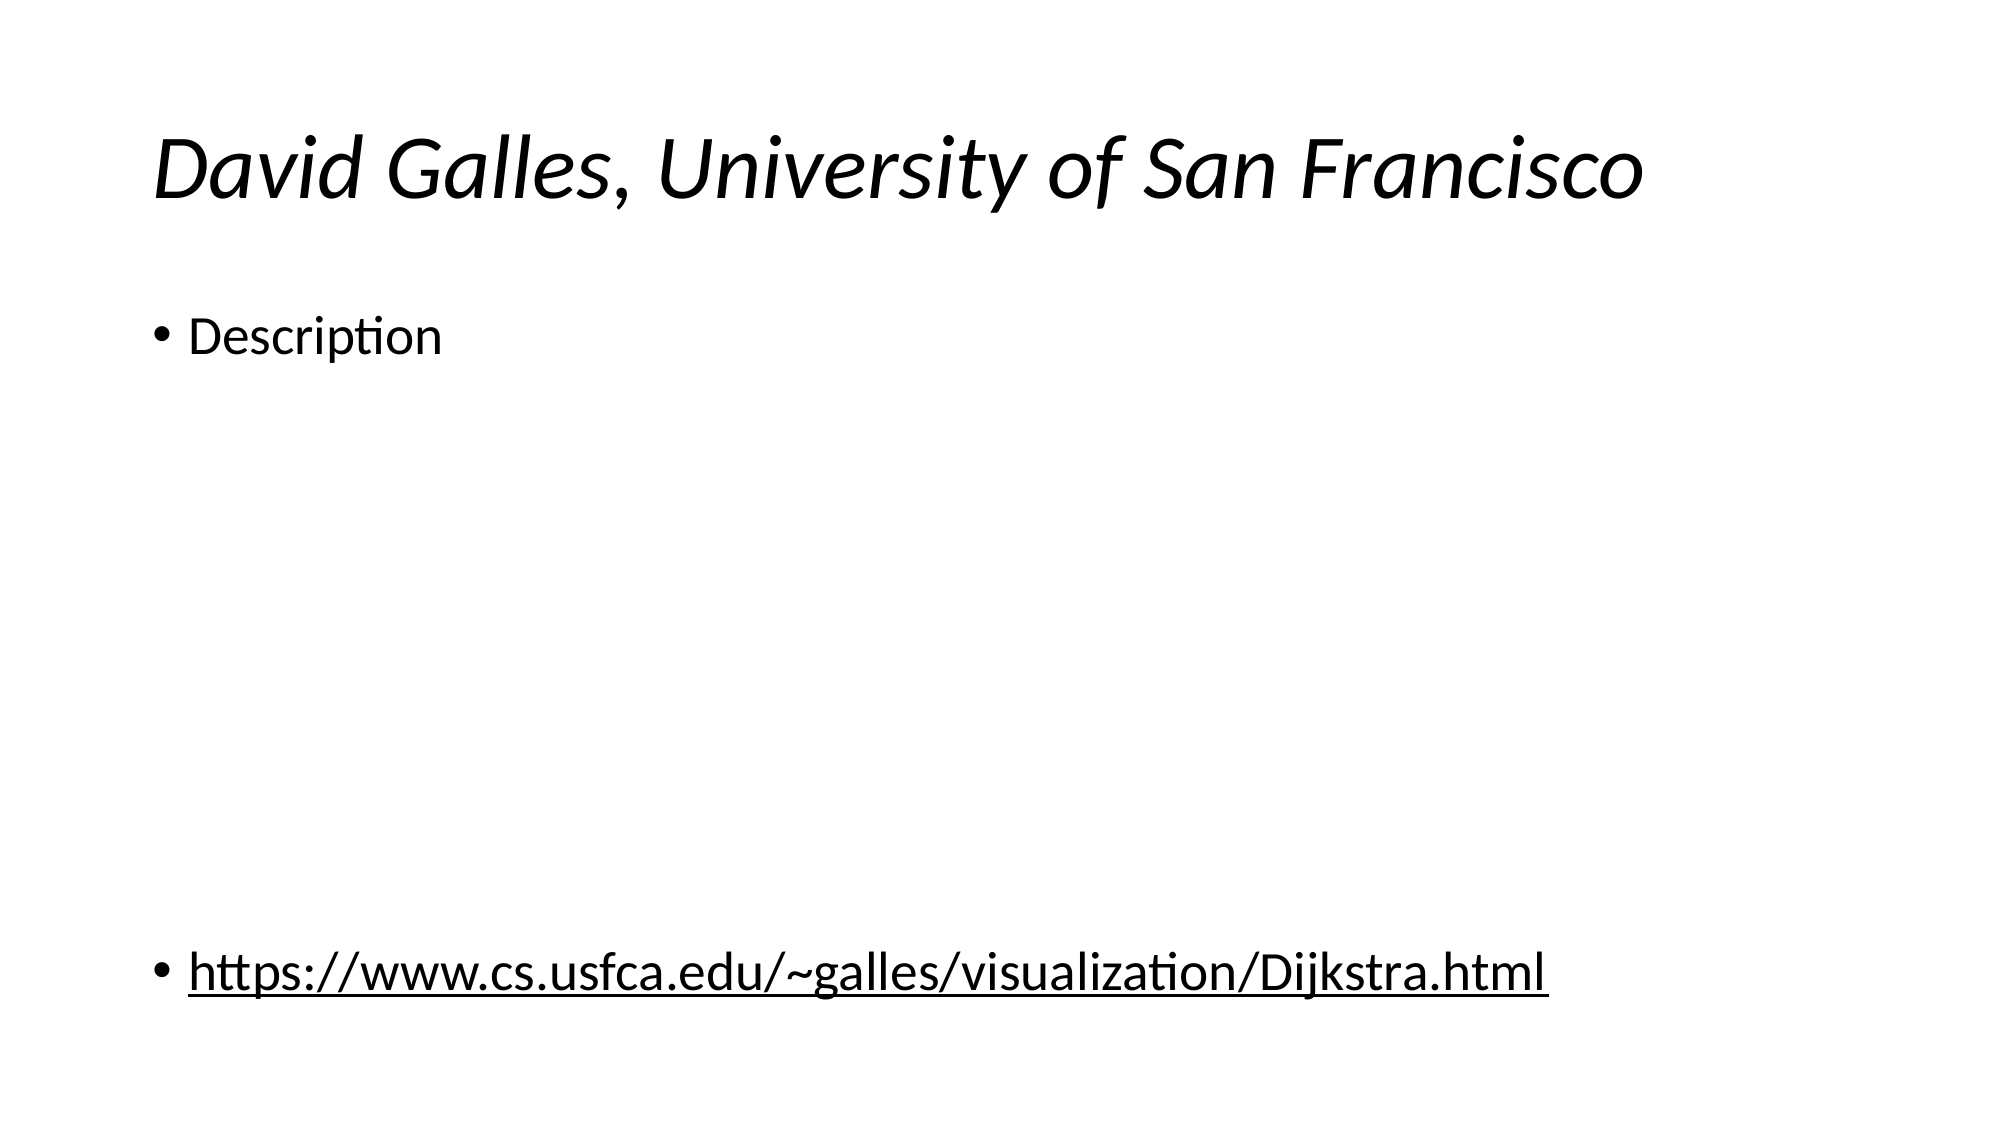

# David Galles, University of San Francisco
Description

https://www.cs.usfca.edu/~galles/visualization/Dijkstra.html